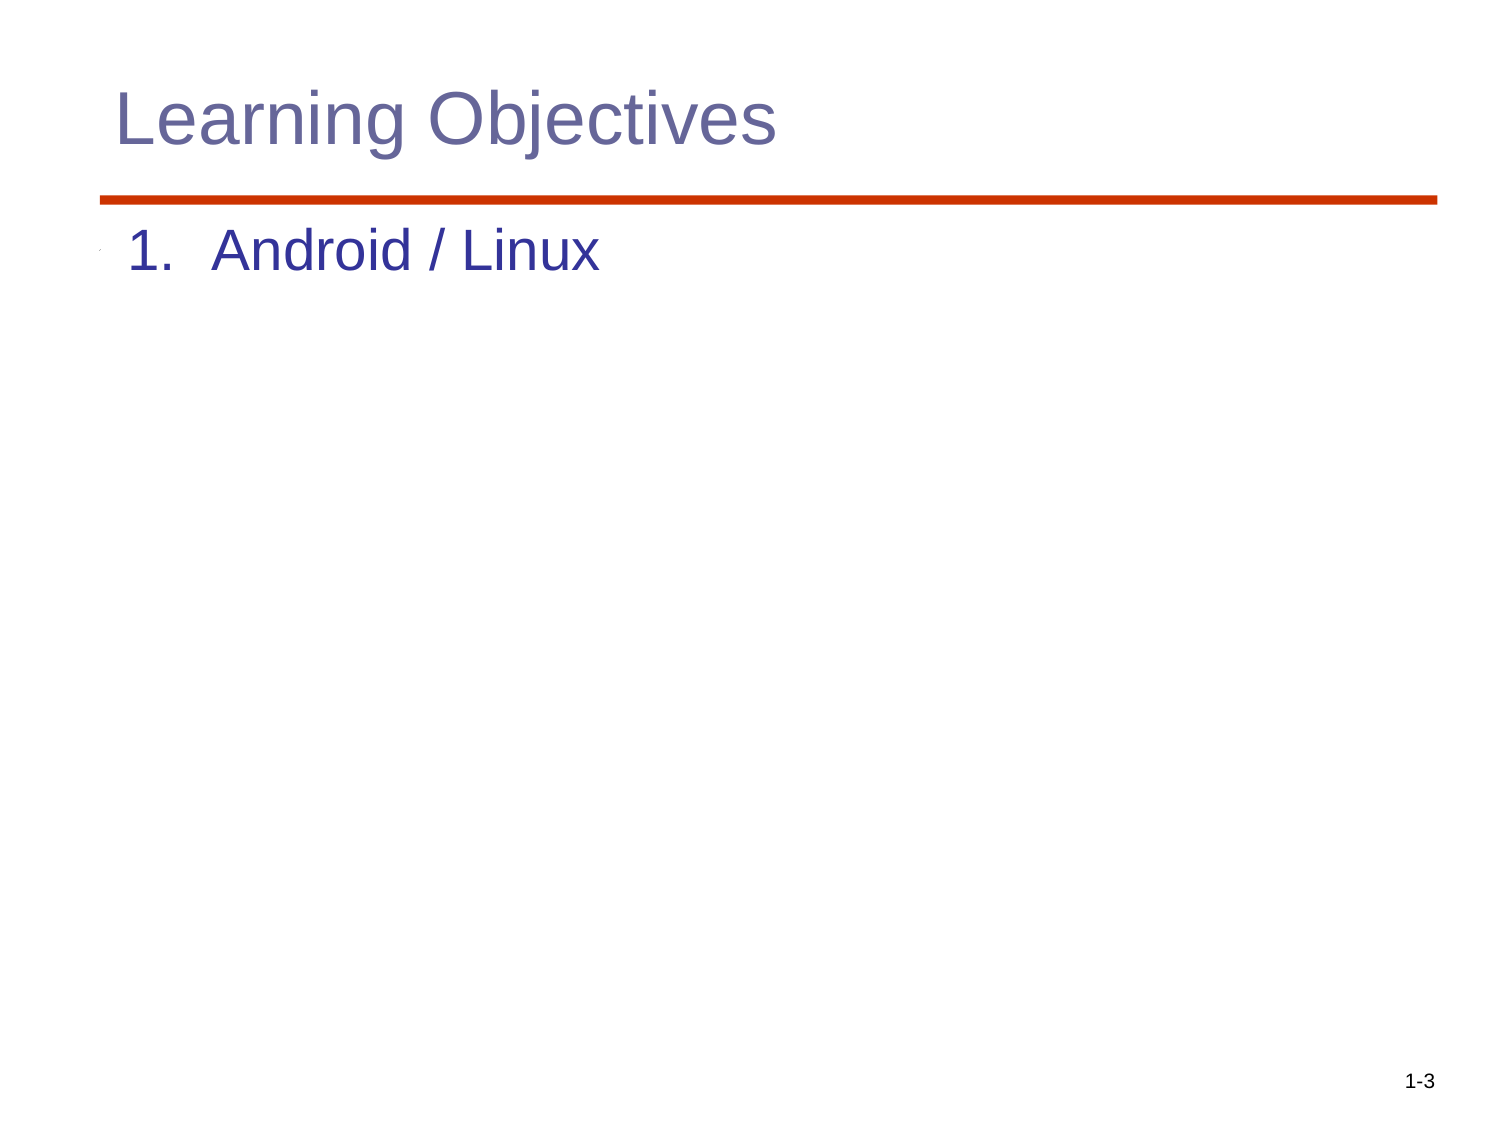

# Learning Objectives
Android / Linux

1-3